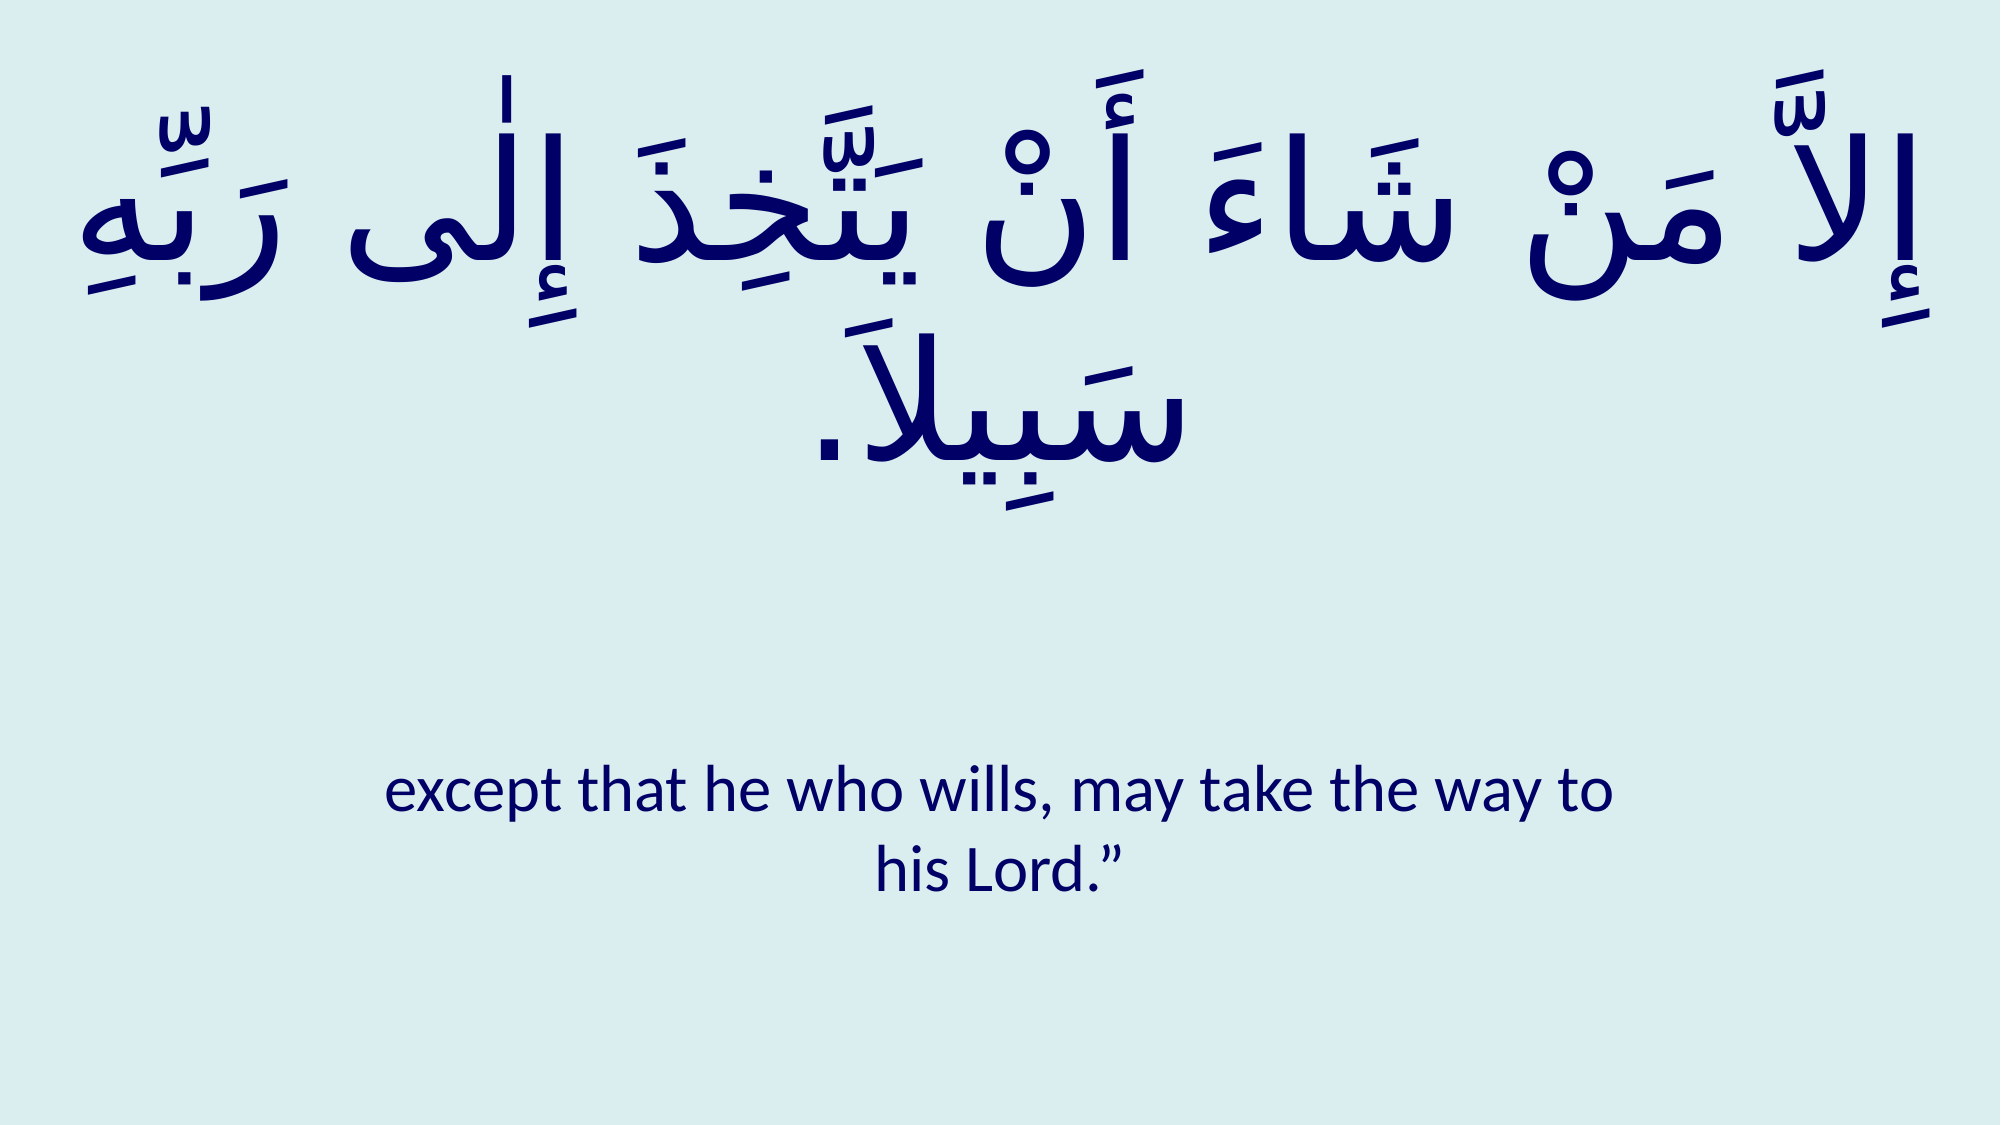

# إِلاَّ مَنْ شَاءَ أَنْ يَتَّخِذَ إِلٰى رَبِّهِ سَبِيلاَ.
except that he who wills, may take the way to his Lord.”